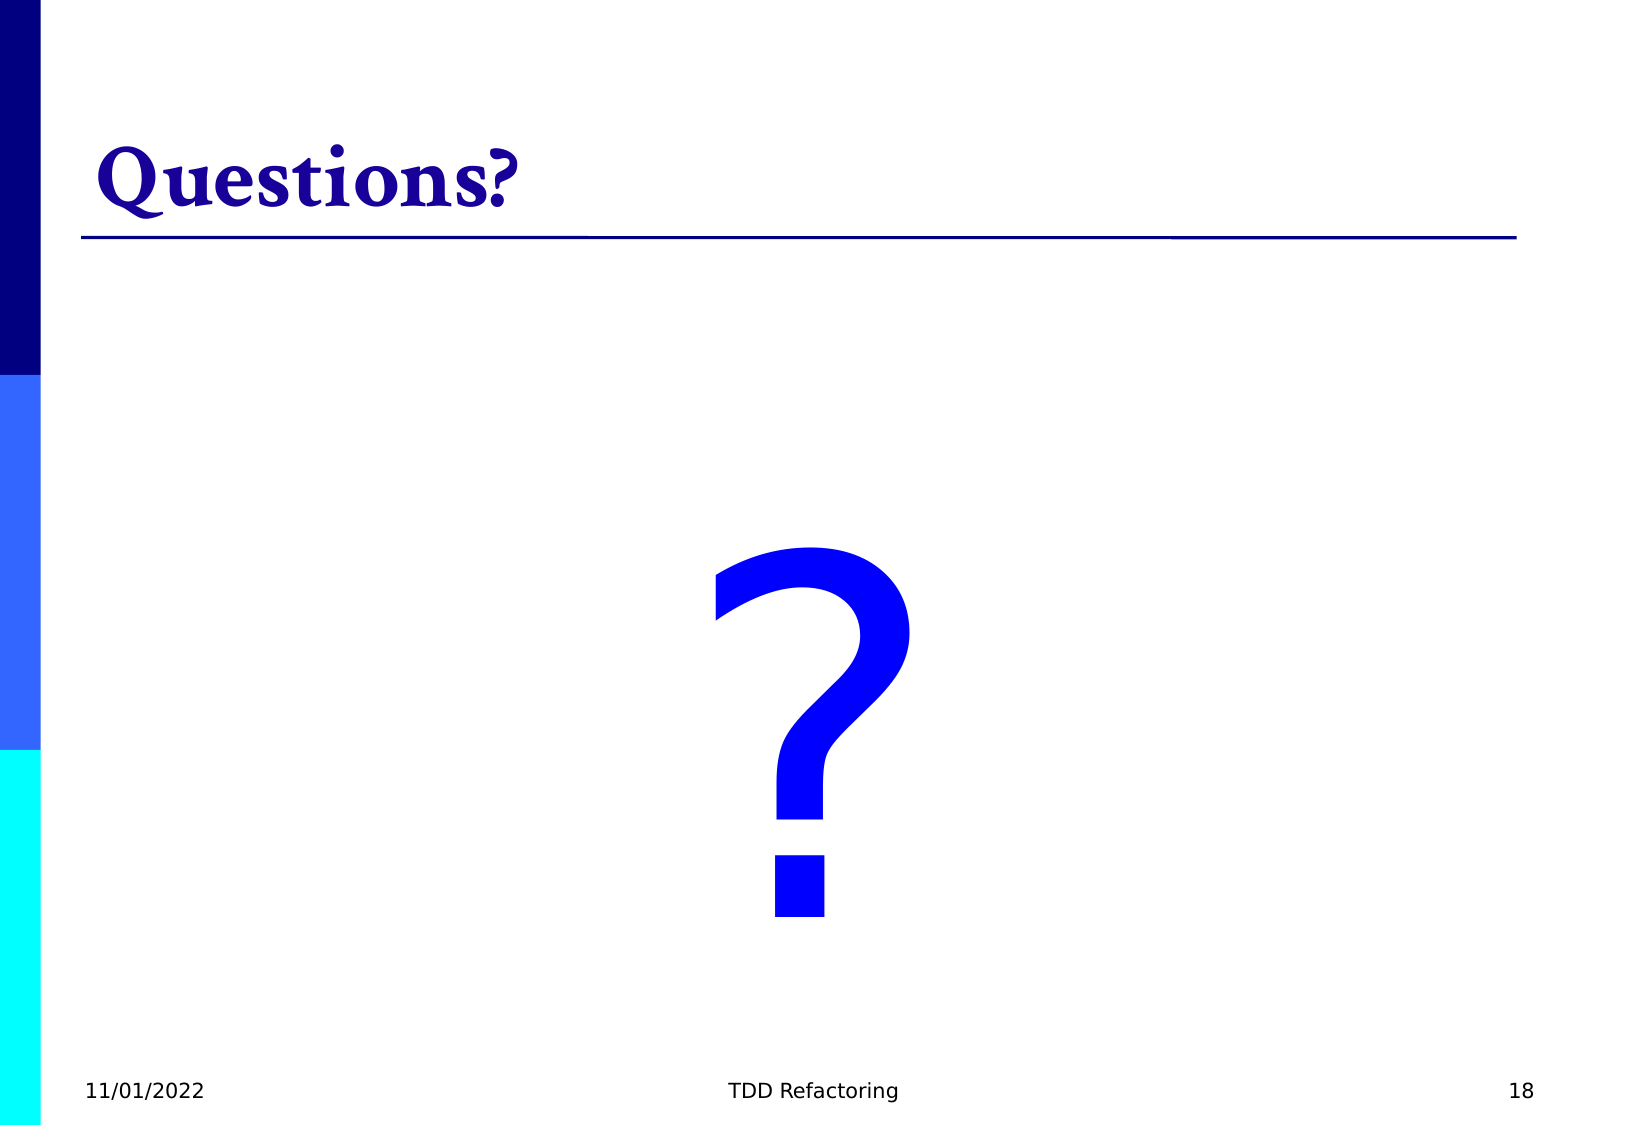

# Questions?
?
11/01/2022
TDD Refactoring
18